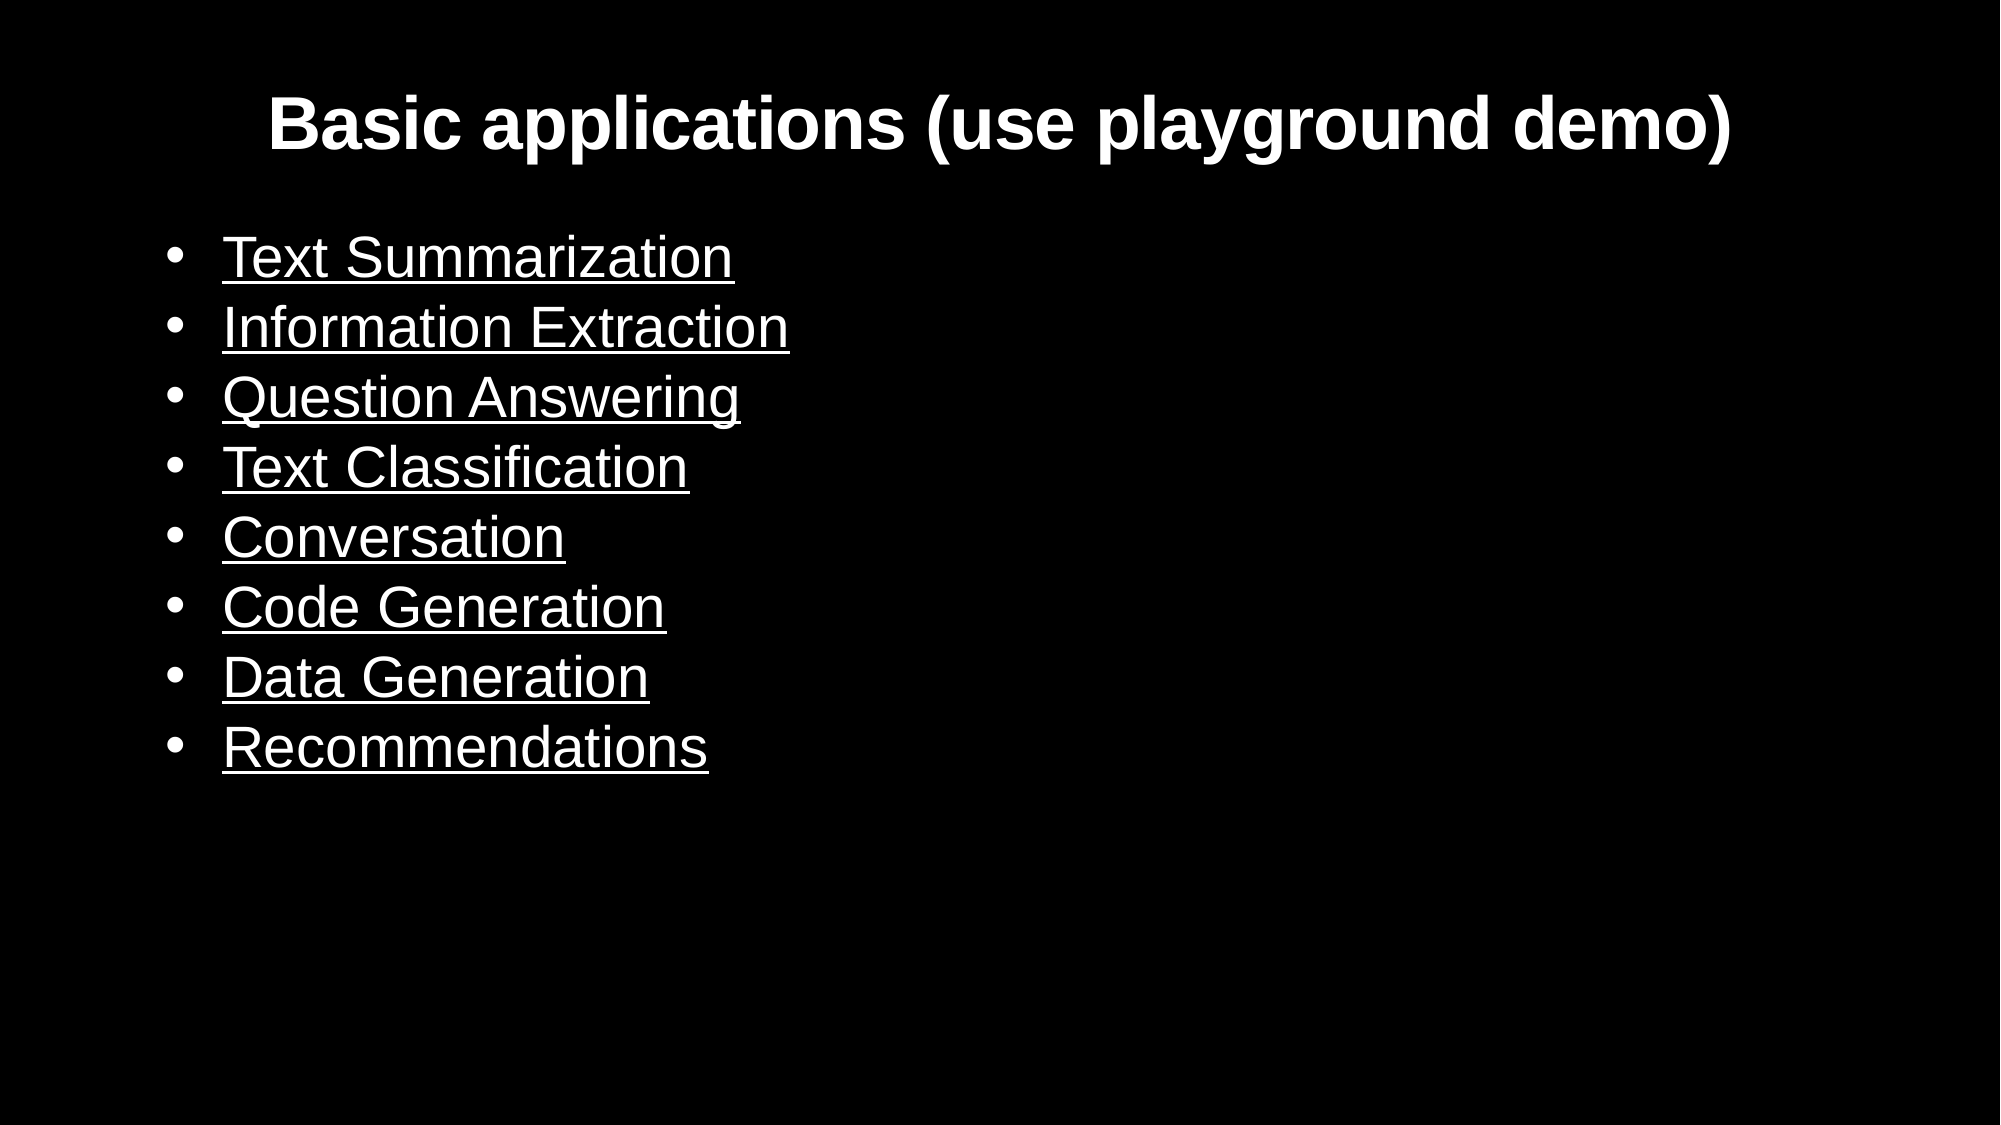

# Basic applications (use playground demo)
Text Summarization
Information Extraction
Question Answering
Text Classification
Conversation
Code Generation
Data Generation
Recommendations